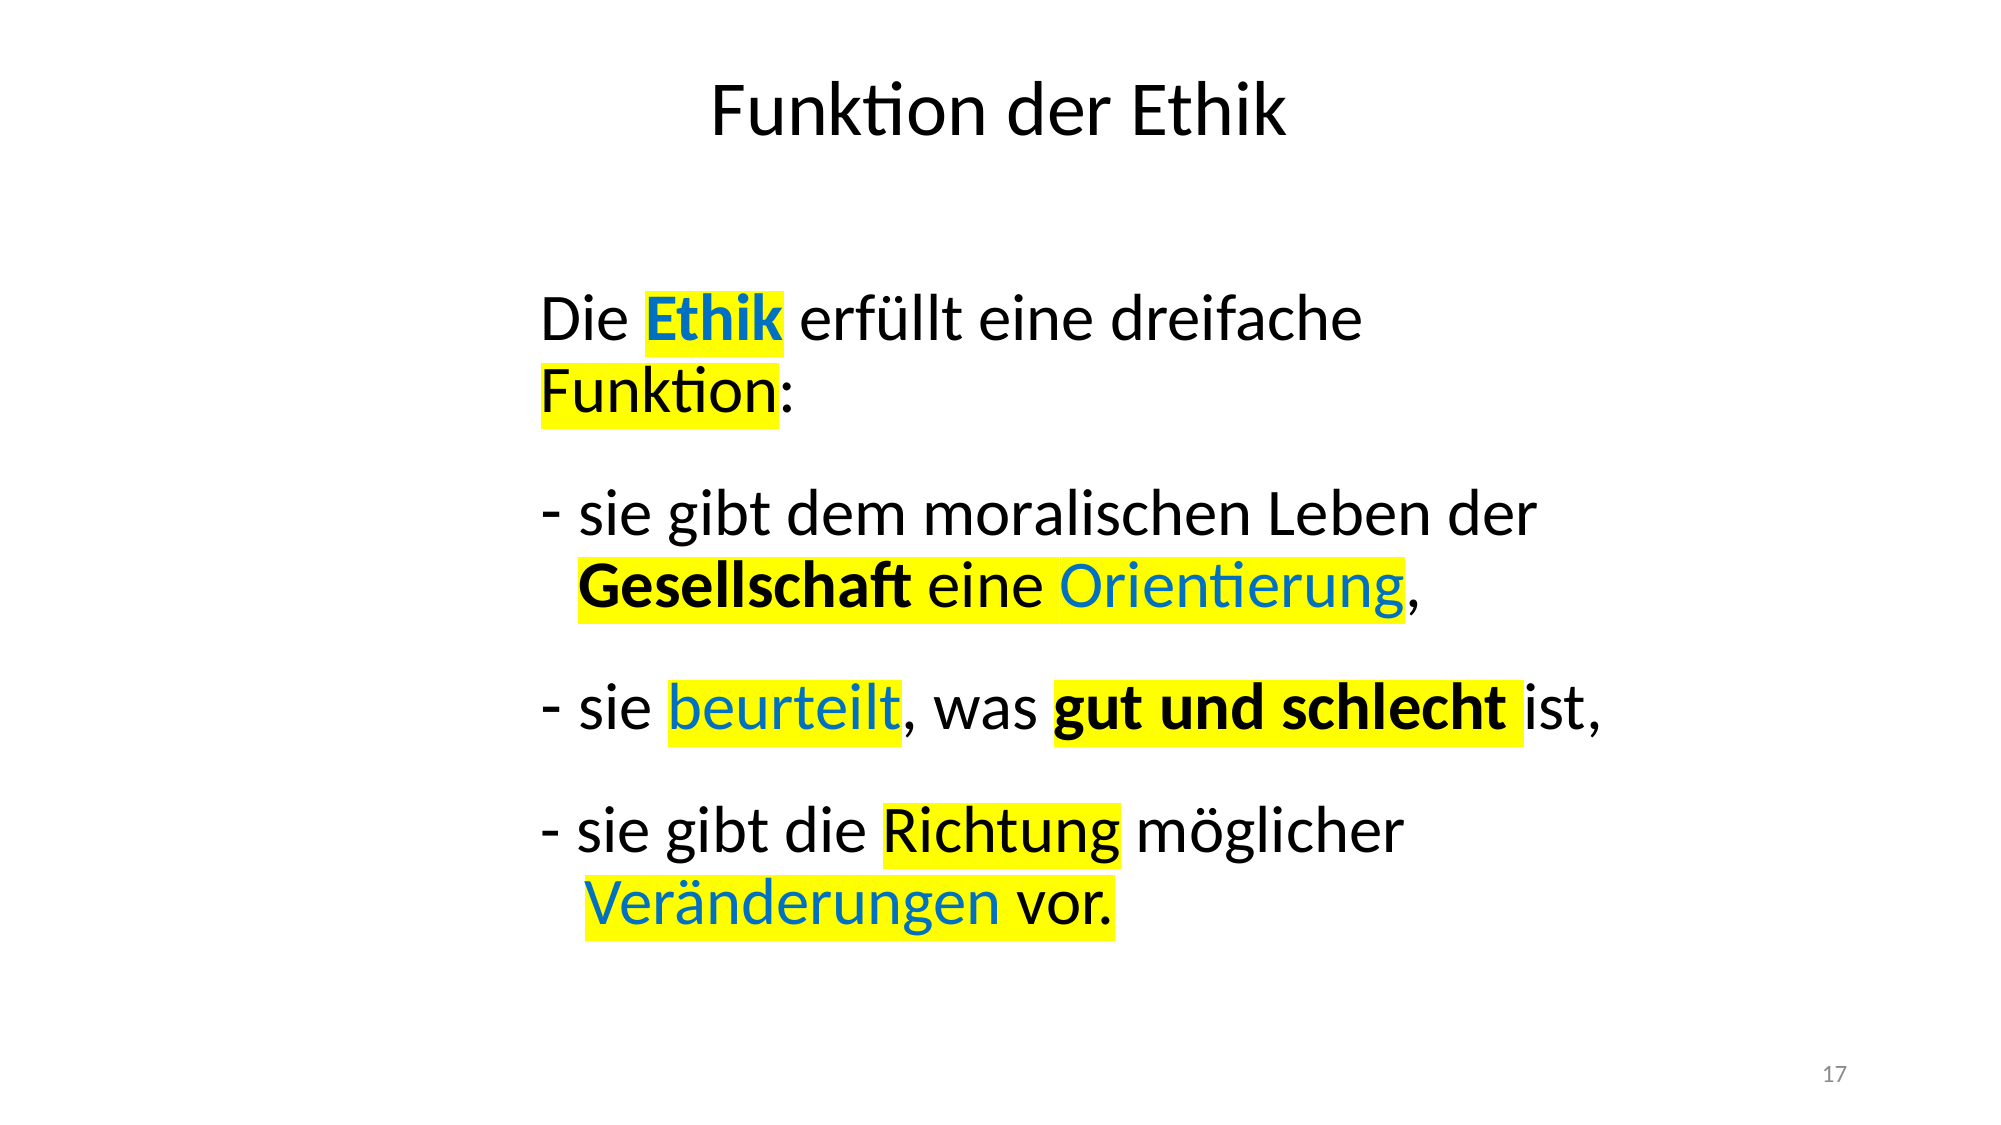

# Funktion der Ethik
Die Ethik erfüllt eine dreifache Funktion:

sie gibt dem moralischen Leben der Gesellschaft eine Orientierung,

sie beurteilt, was gut und schlecht ist,

- sie gibt die Richtung möglicher Veränderungen vor.

17